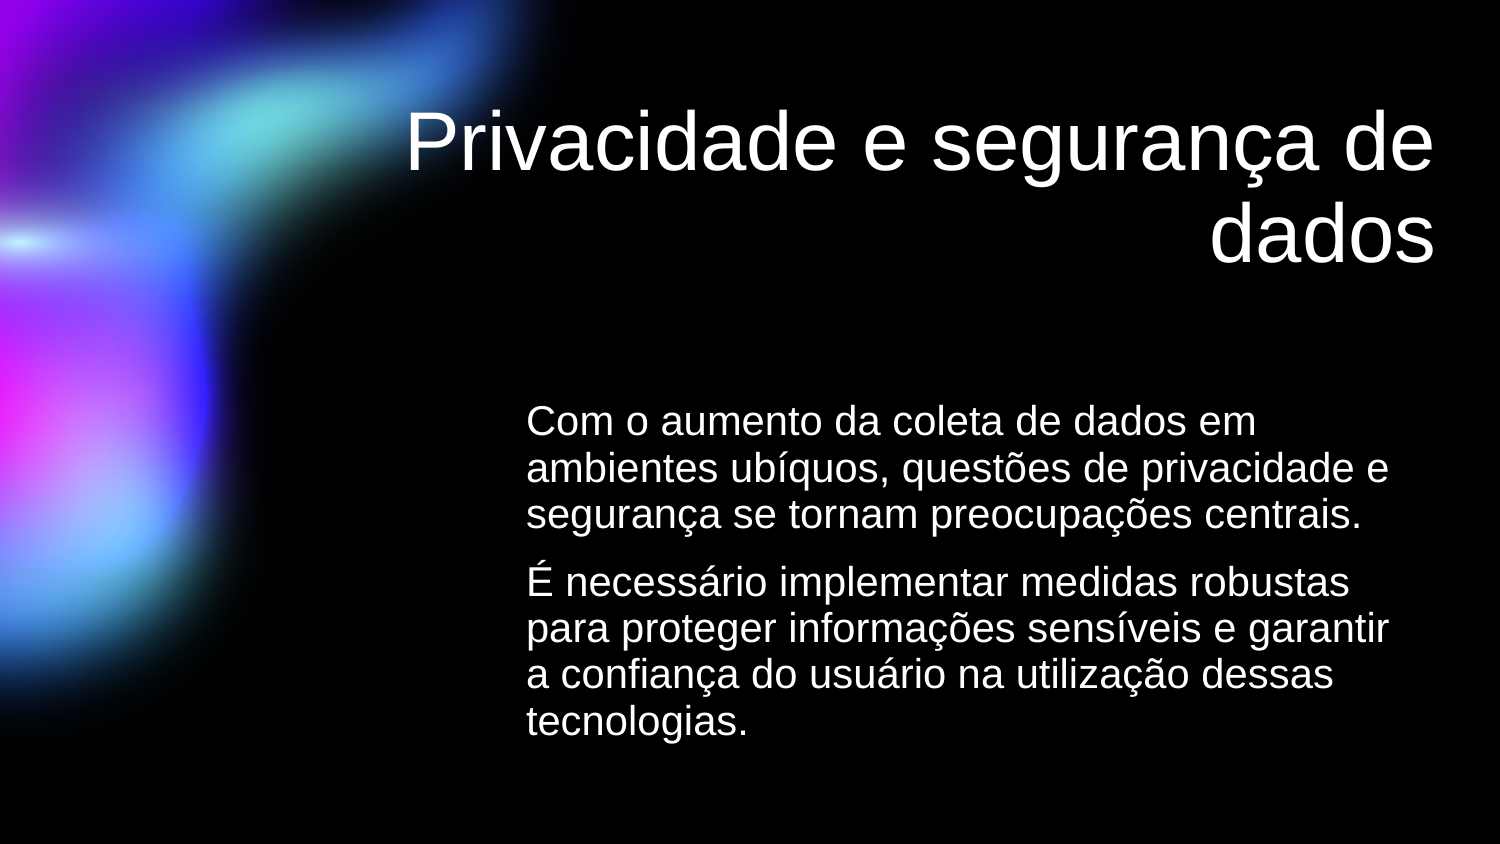

# Privacidade e segurança de dados
Com o aumento da coleta de dados em ambientes ubíquos, questões de privacidade e segurança se tornam preocupações centrais.
É necessário implementar medidas robustas para proteger informações sensíveis e garantir a confiança do usuário na utilização dessas tecnologias.